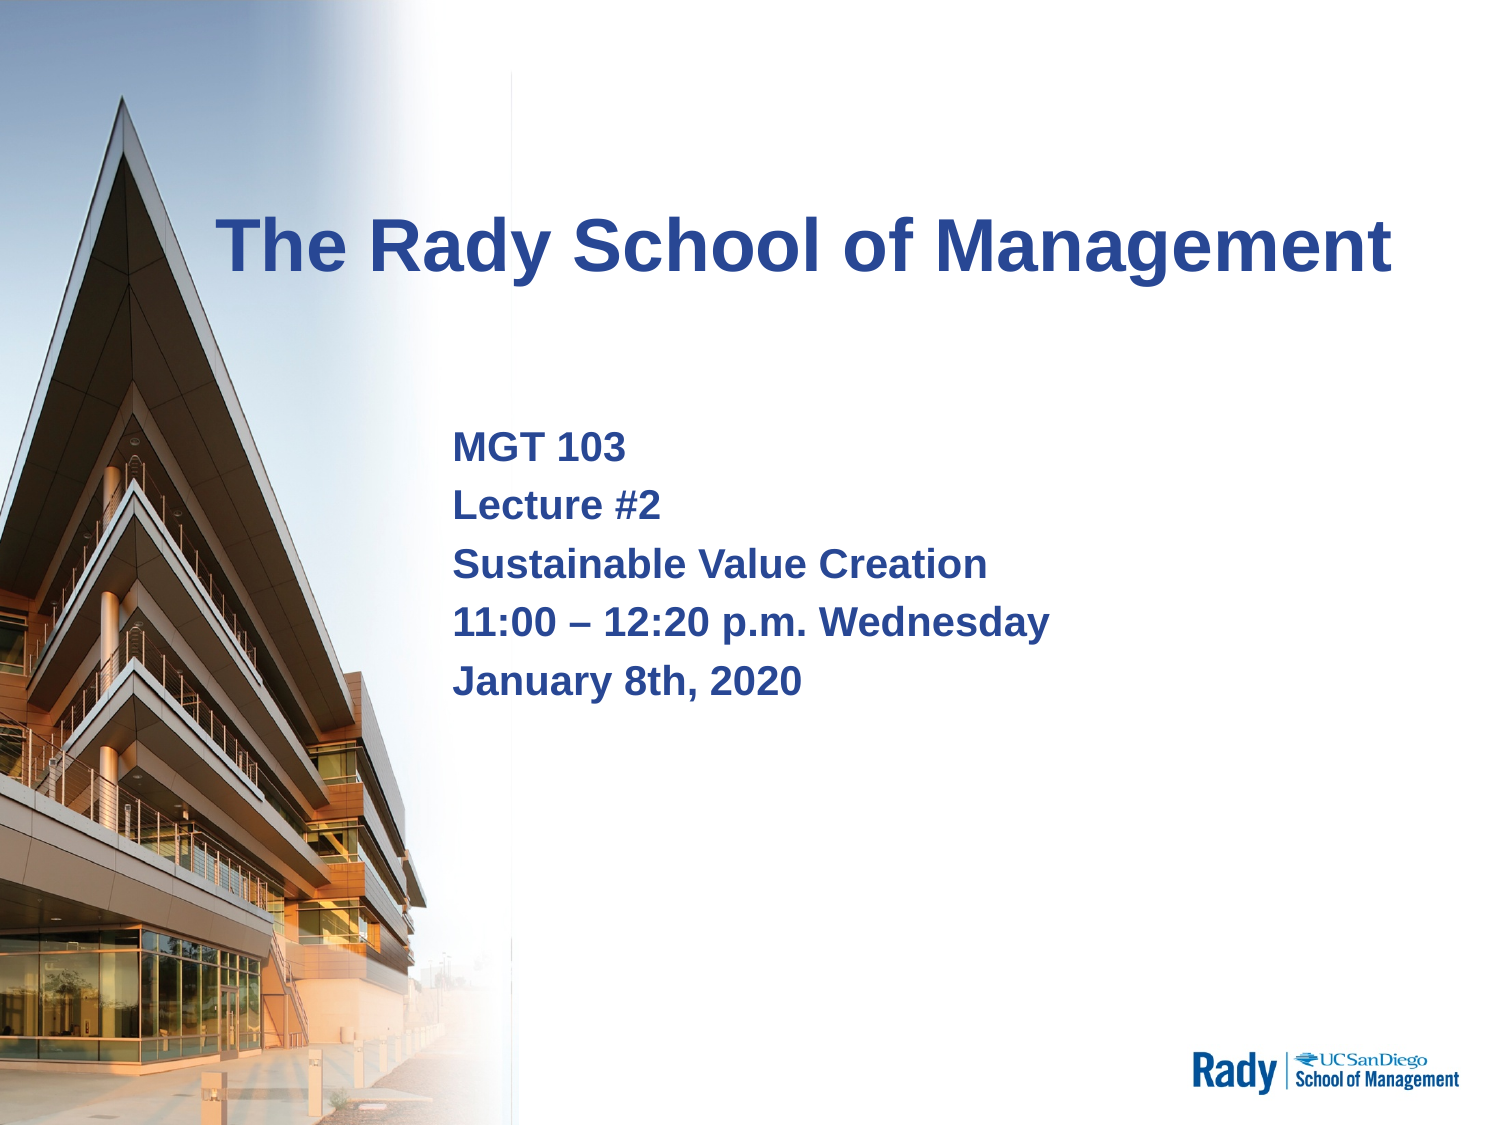

# The Rady School of Management
MGT 103
Lecture #2
Sustainable Value Creation
11:00 – 12:20 p.m. Wednesday
January 8th, 2020